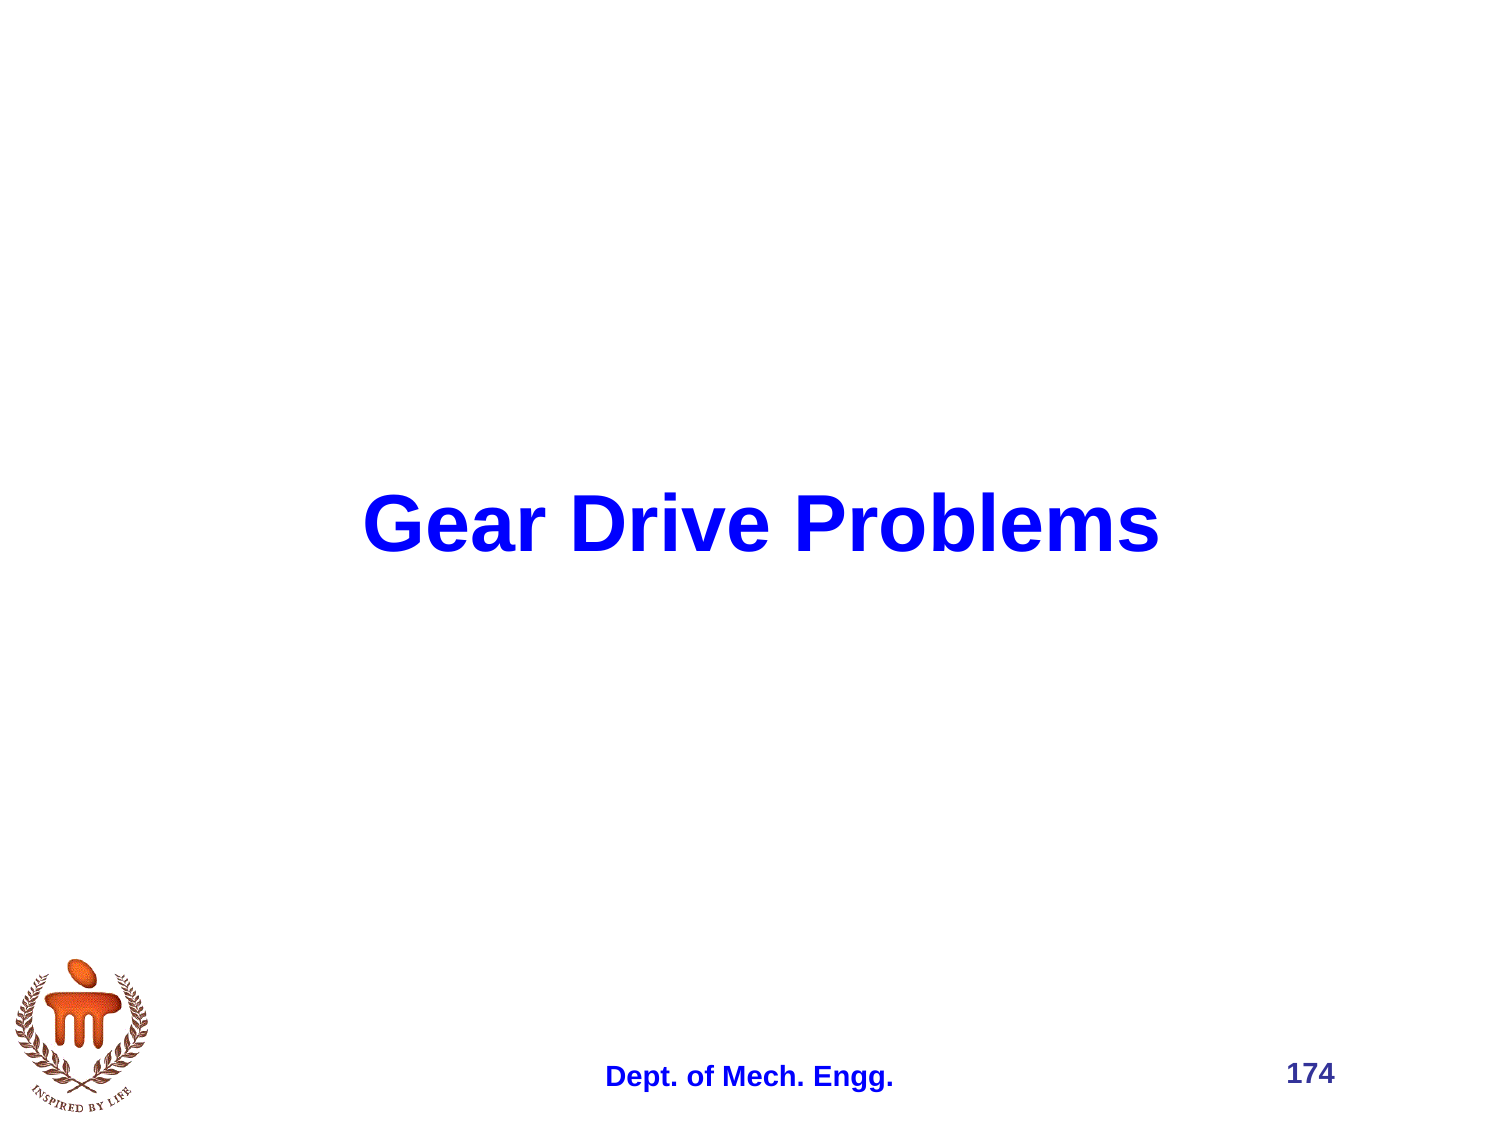

# Gear Drive Problems

174
Dept. of Mech. Engg.